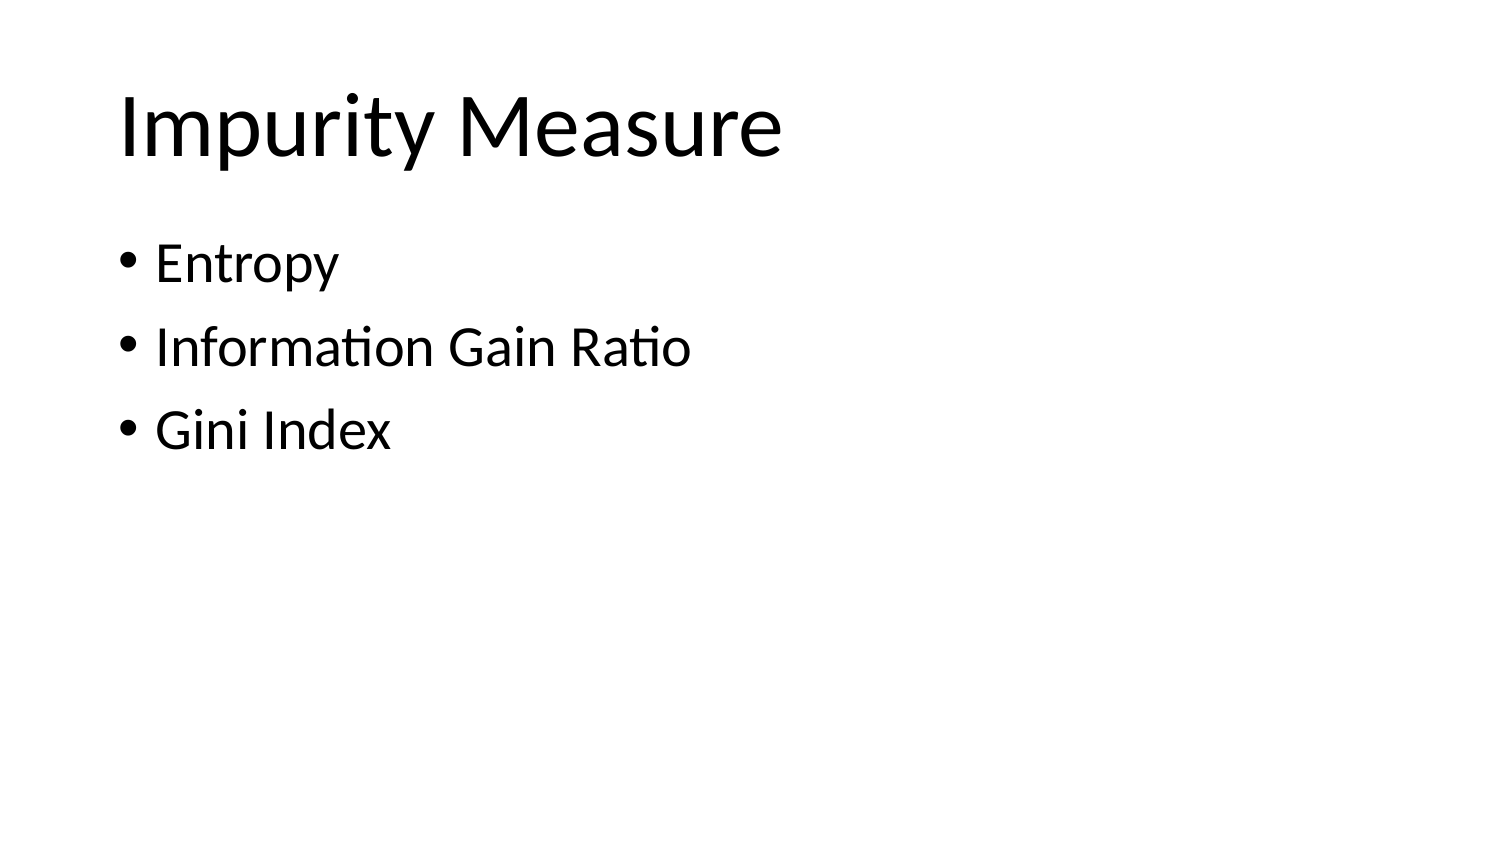

# Impurity Measure
Entropy
Information Gain Ratio
Gini Index